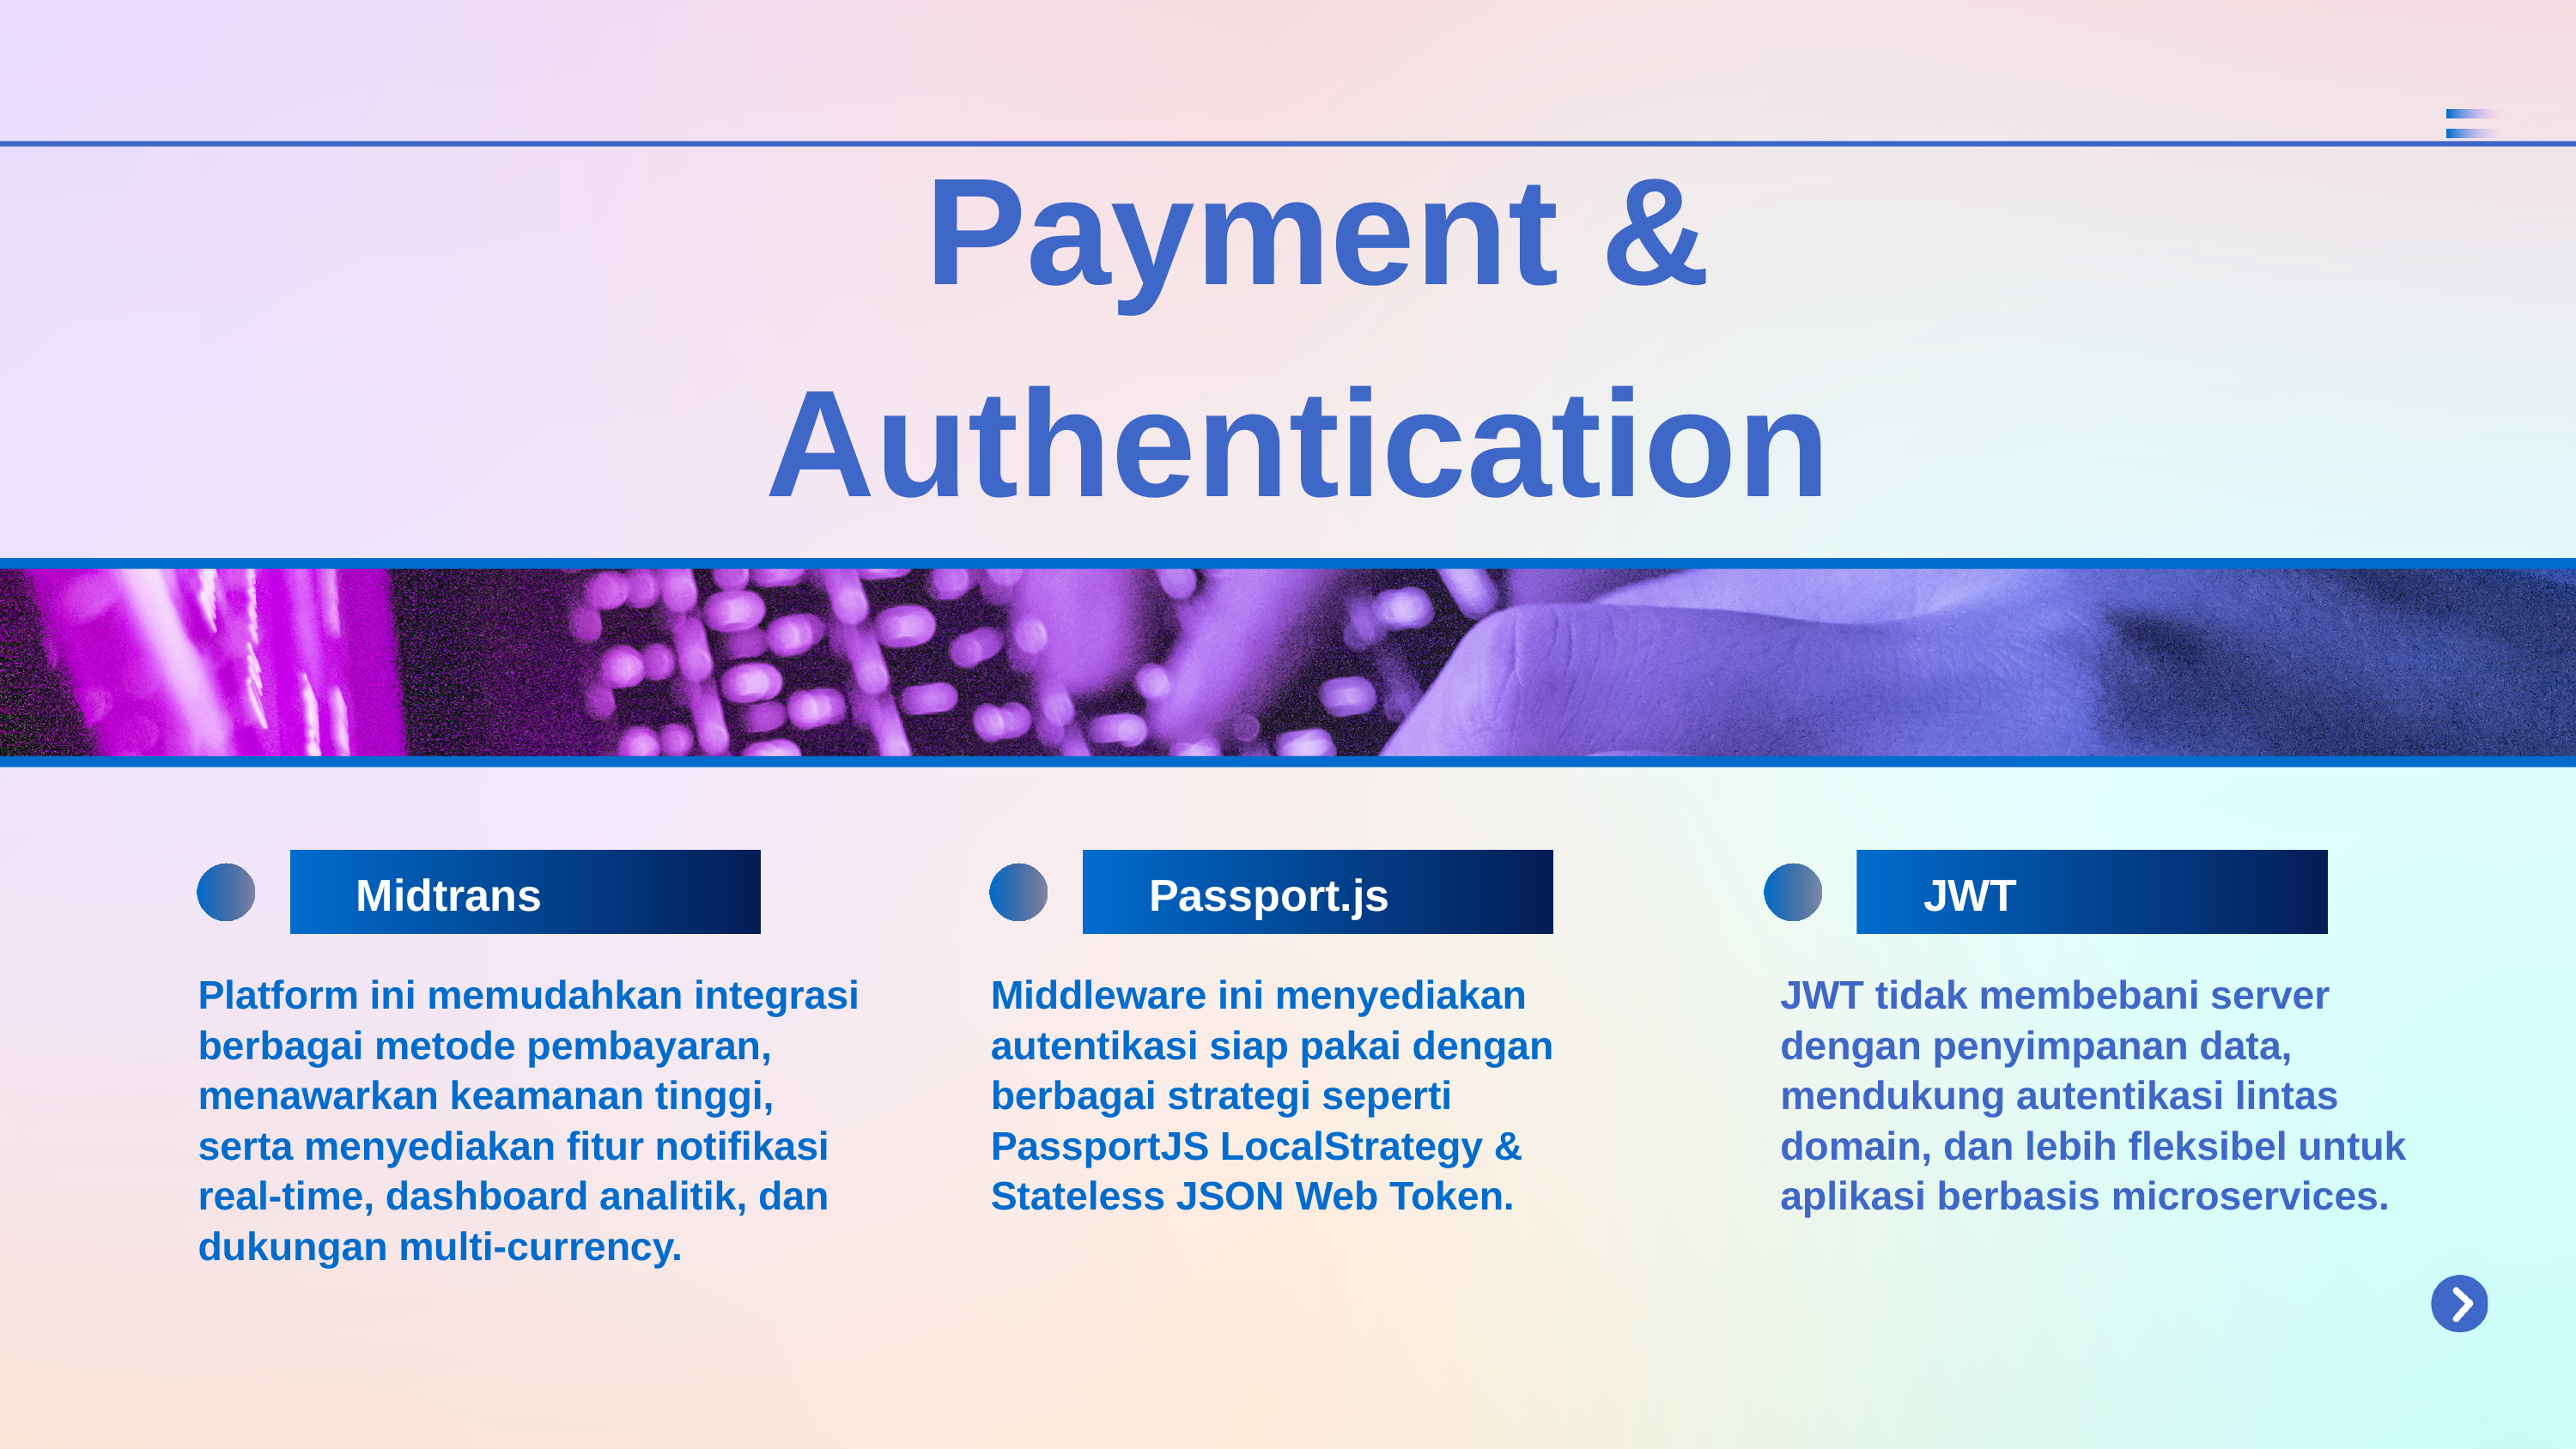

Payment &
Authentication

Midtrans
Passport.js
JWT
Platform ini memudahkan integrasi berbagai metode pembayaran, menawarkan keamanan tinggi, serta menyediakan fitur notifikasi real-time, dashboard analitik, dan dukungan multi-currency.
Middleware ini menyediakan autentikasi siap pakai dengan berbagai strategi seperti PassportJS LocalStrategy & Stateless JSON Web Token.
JWT tidak membebani server dengan penyimpanan data, mendukung autentikasi lintas domain, dan lebih fleksibel untuk aplikasi berbasis microservices.